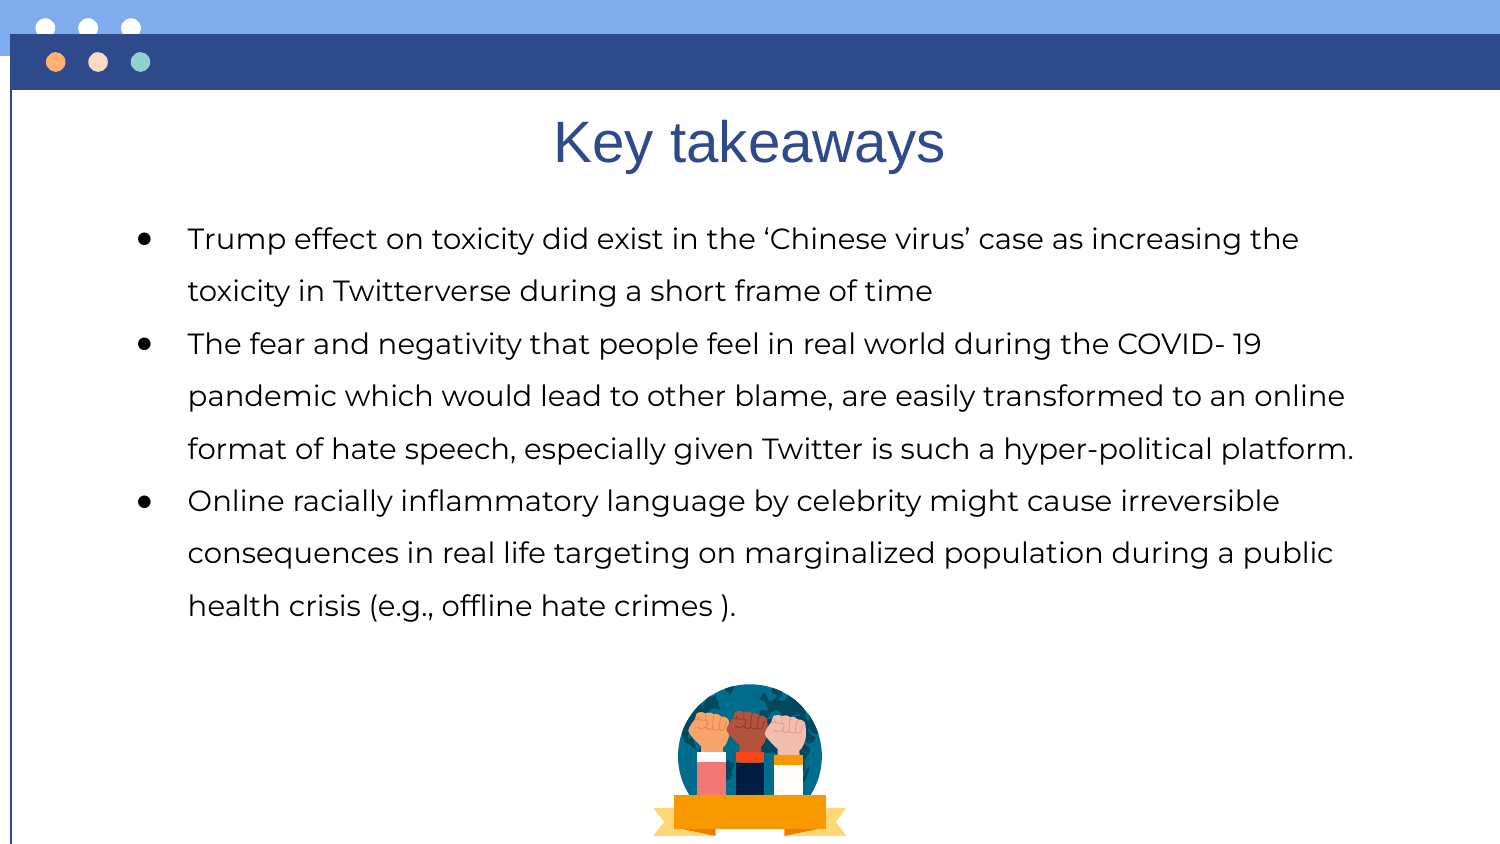

# Key takeaways
Trump effect on toxicity did exist in the ‘Chinese virus’ case as increasing the toxicity in Twitterverse during a short frame of time
The fear and negativity that people feel in real world during the COVID- 19 pandemic which would lead to other blame, are easily transformed to an online format of hate speech, especially given Twitter is such a hyper-political platform.
Online racially inflammatory language by celebrity might cause irreversible consequences in real life targeting on marginalized population during a public health crisis (e.g., offline hate crimes ).